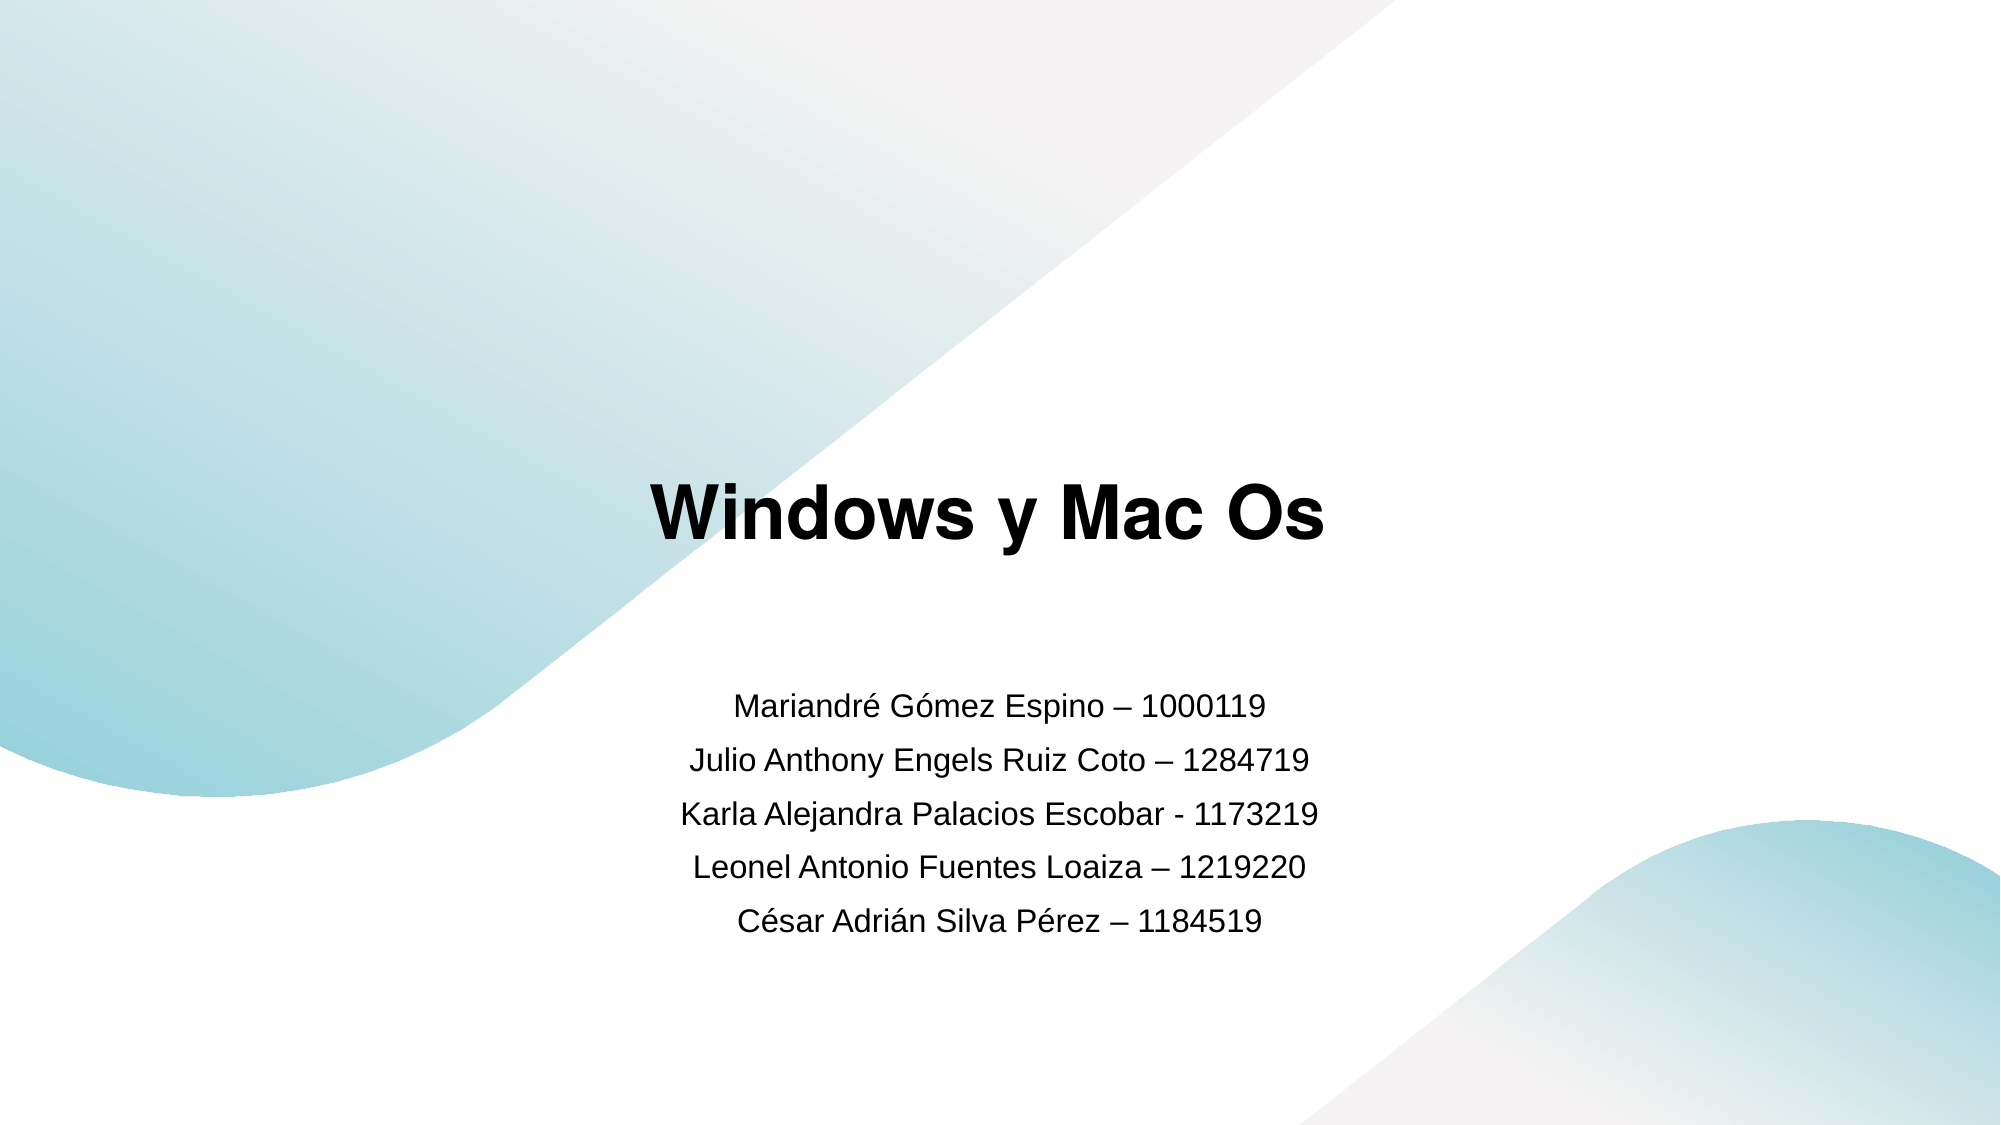

# Windows y Mac Os
Mariandré Gómez Espino – 1000119
Julio Anthony Engels Ruiz Coto – 1284719
Karla Alejandra Palacios Escobar - 1173219
Leonel Antonio Fuentes Loaiza – 1219220
César Adrián Silva Pérez – 1184519